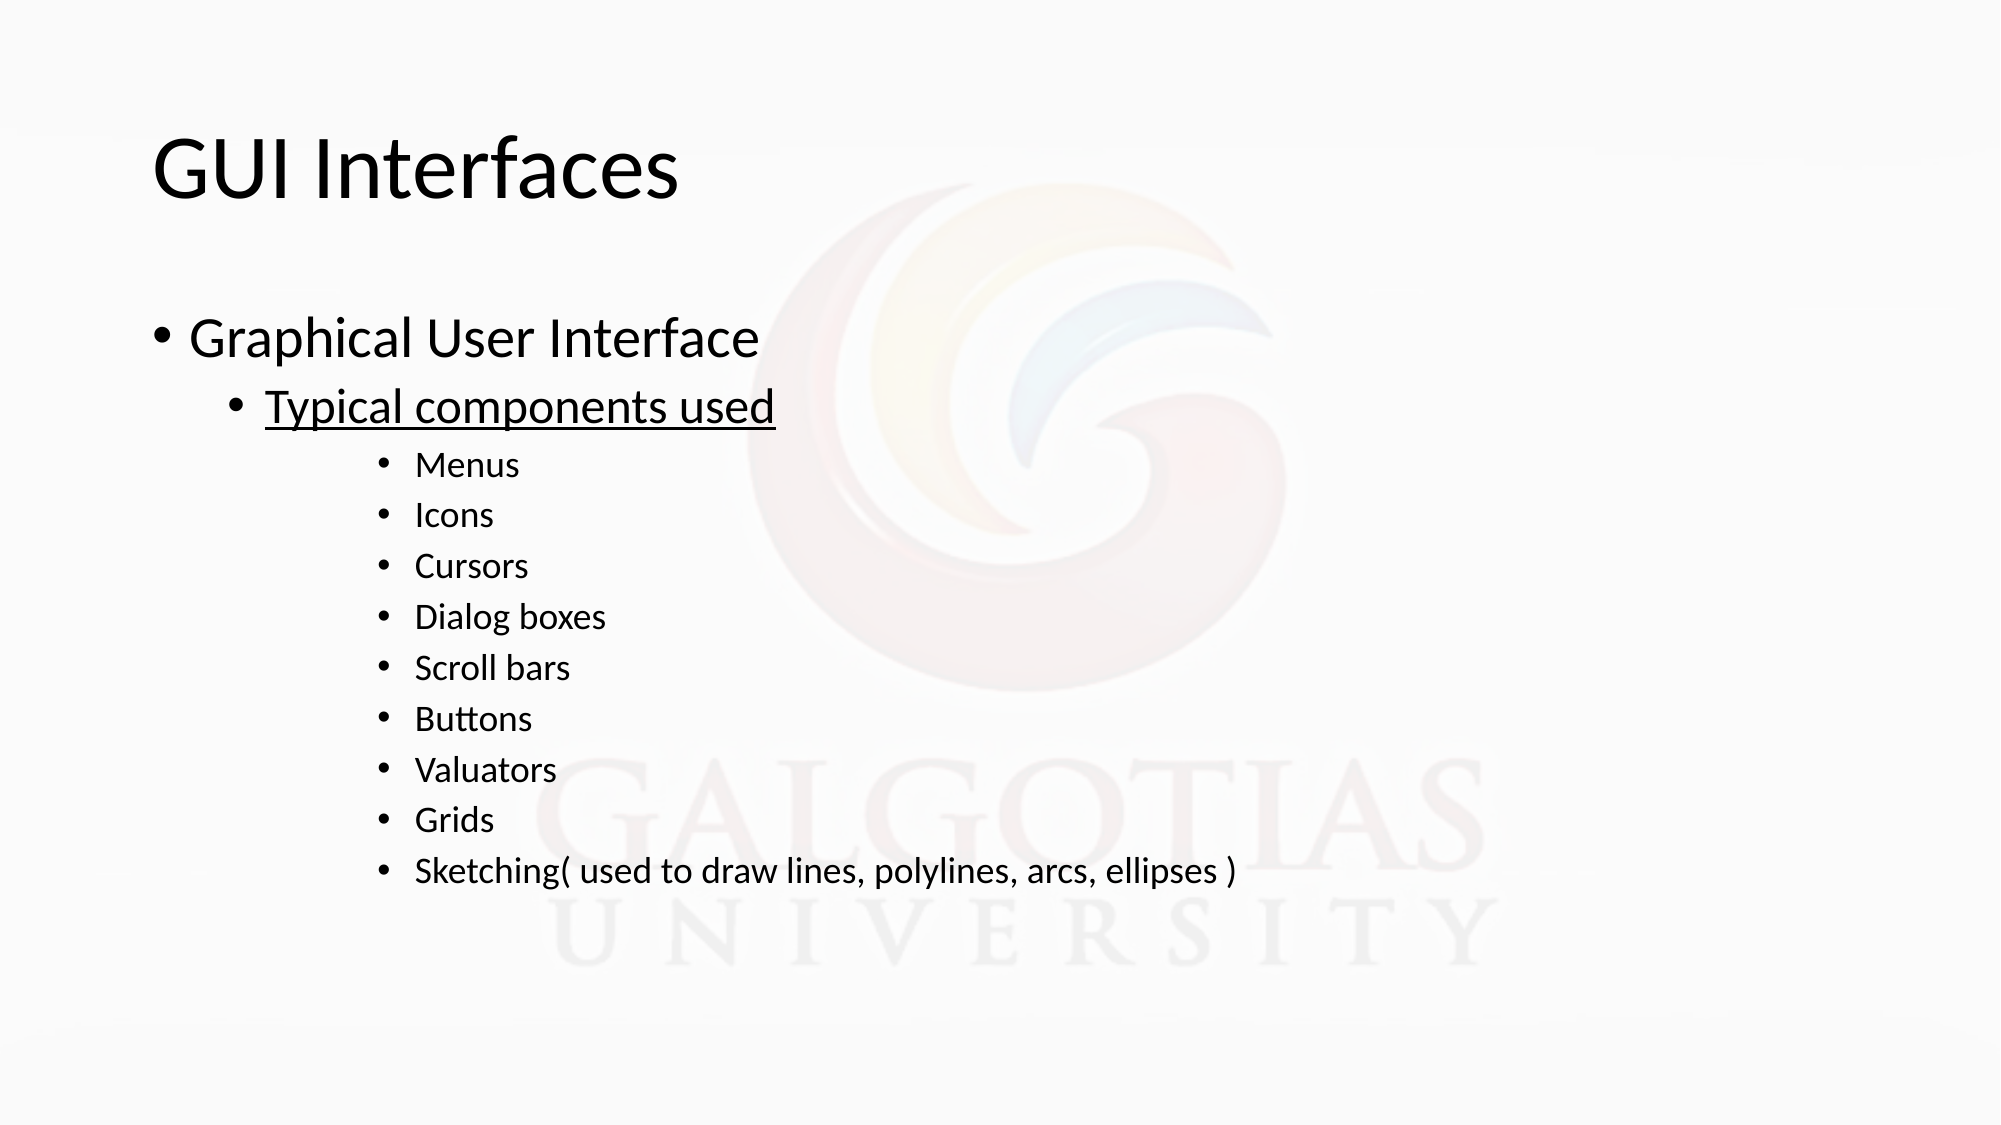

# GUI Interfaces
Graphical User Interface
Typical components used
Menus
Icons
Cursors
Dialog boxes
Scroll bars
Buttons
Valuators
Grids
Sketching( used to draw lines, polylines, arcs, ellipses )